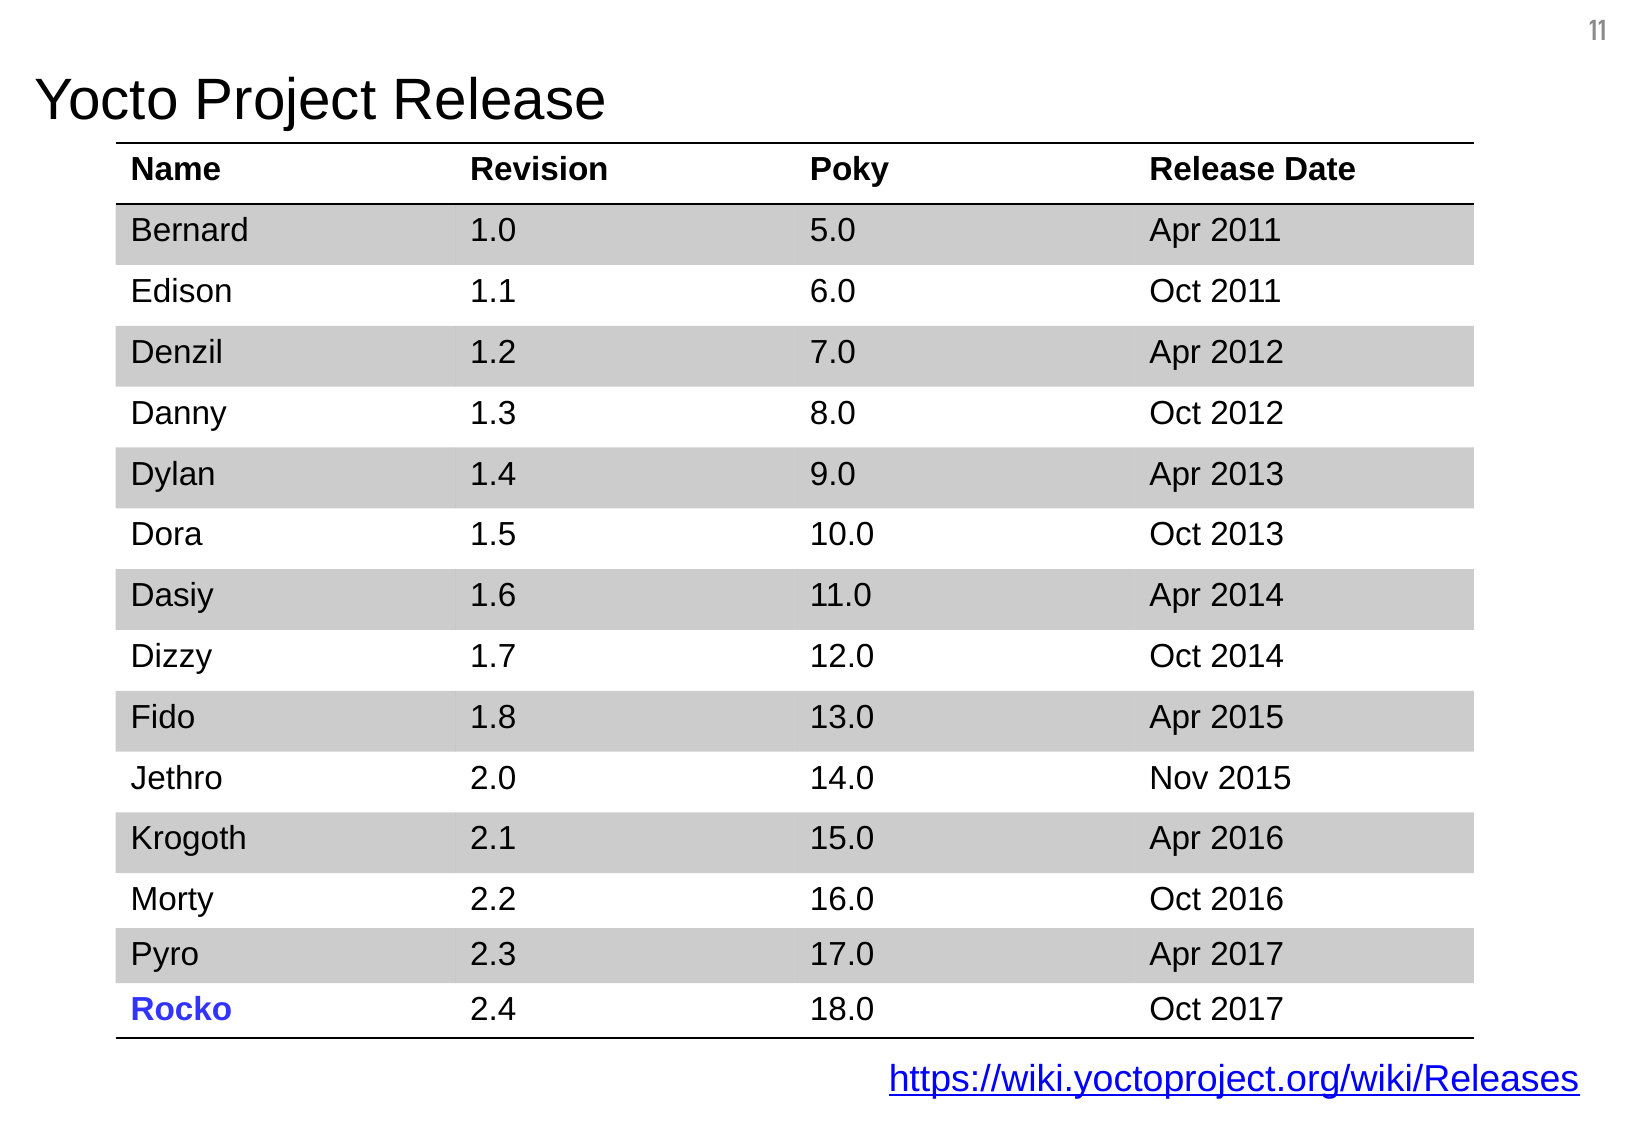

Yocto Project Release
| Name | Revision | Poky | Release Date |
| --- | --- | --- | --- |
| Bernard | 1.0 | 5.0 | Apr 2011 |
| Edison | 1.1 | 6.0 | Oct 2011 |
| Denzil | 1.2 | 7.0 | Apr 2012 |
| Danny | 1.3 | 8.0 | Oct 2012 |
| Dylan | 1.4 | 9.0 | Apr 2013 |
| Dora | 1.5 | 10.0 | Oct 2013 |
| Dasiy | 1.6 | 11.0 | Apr 2014 |
| Dizzy | 1.7 | 12.0 | Oct 2014 |
| Fido | 1.8 | 13.0 | Apr 2015 |
| Jethro | 2.0 | 14.0 | Nov 2015 |
| Krogoth | 2.1 | 15.0 | Apr 2016 |
| Morty | 2.2 | 16.0 | Oct 2016 |
| Pyro | 2.3 | 17.0 | Apr 2017 |
| Rocko | 2.4 | 18.0 | Oct 2017 |
https://wiki.yoctoproject.org/wiki/Releases